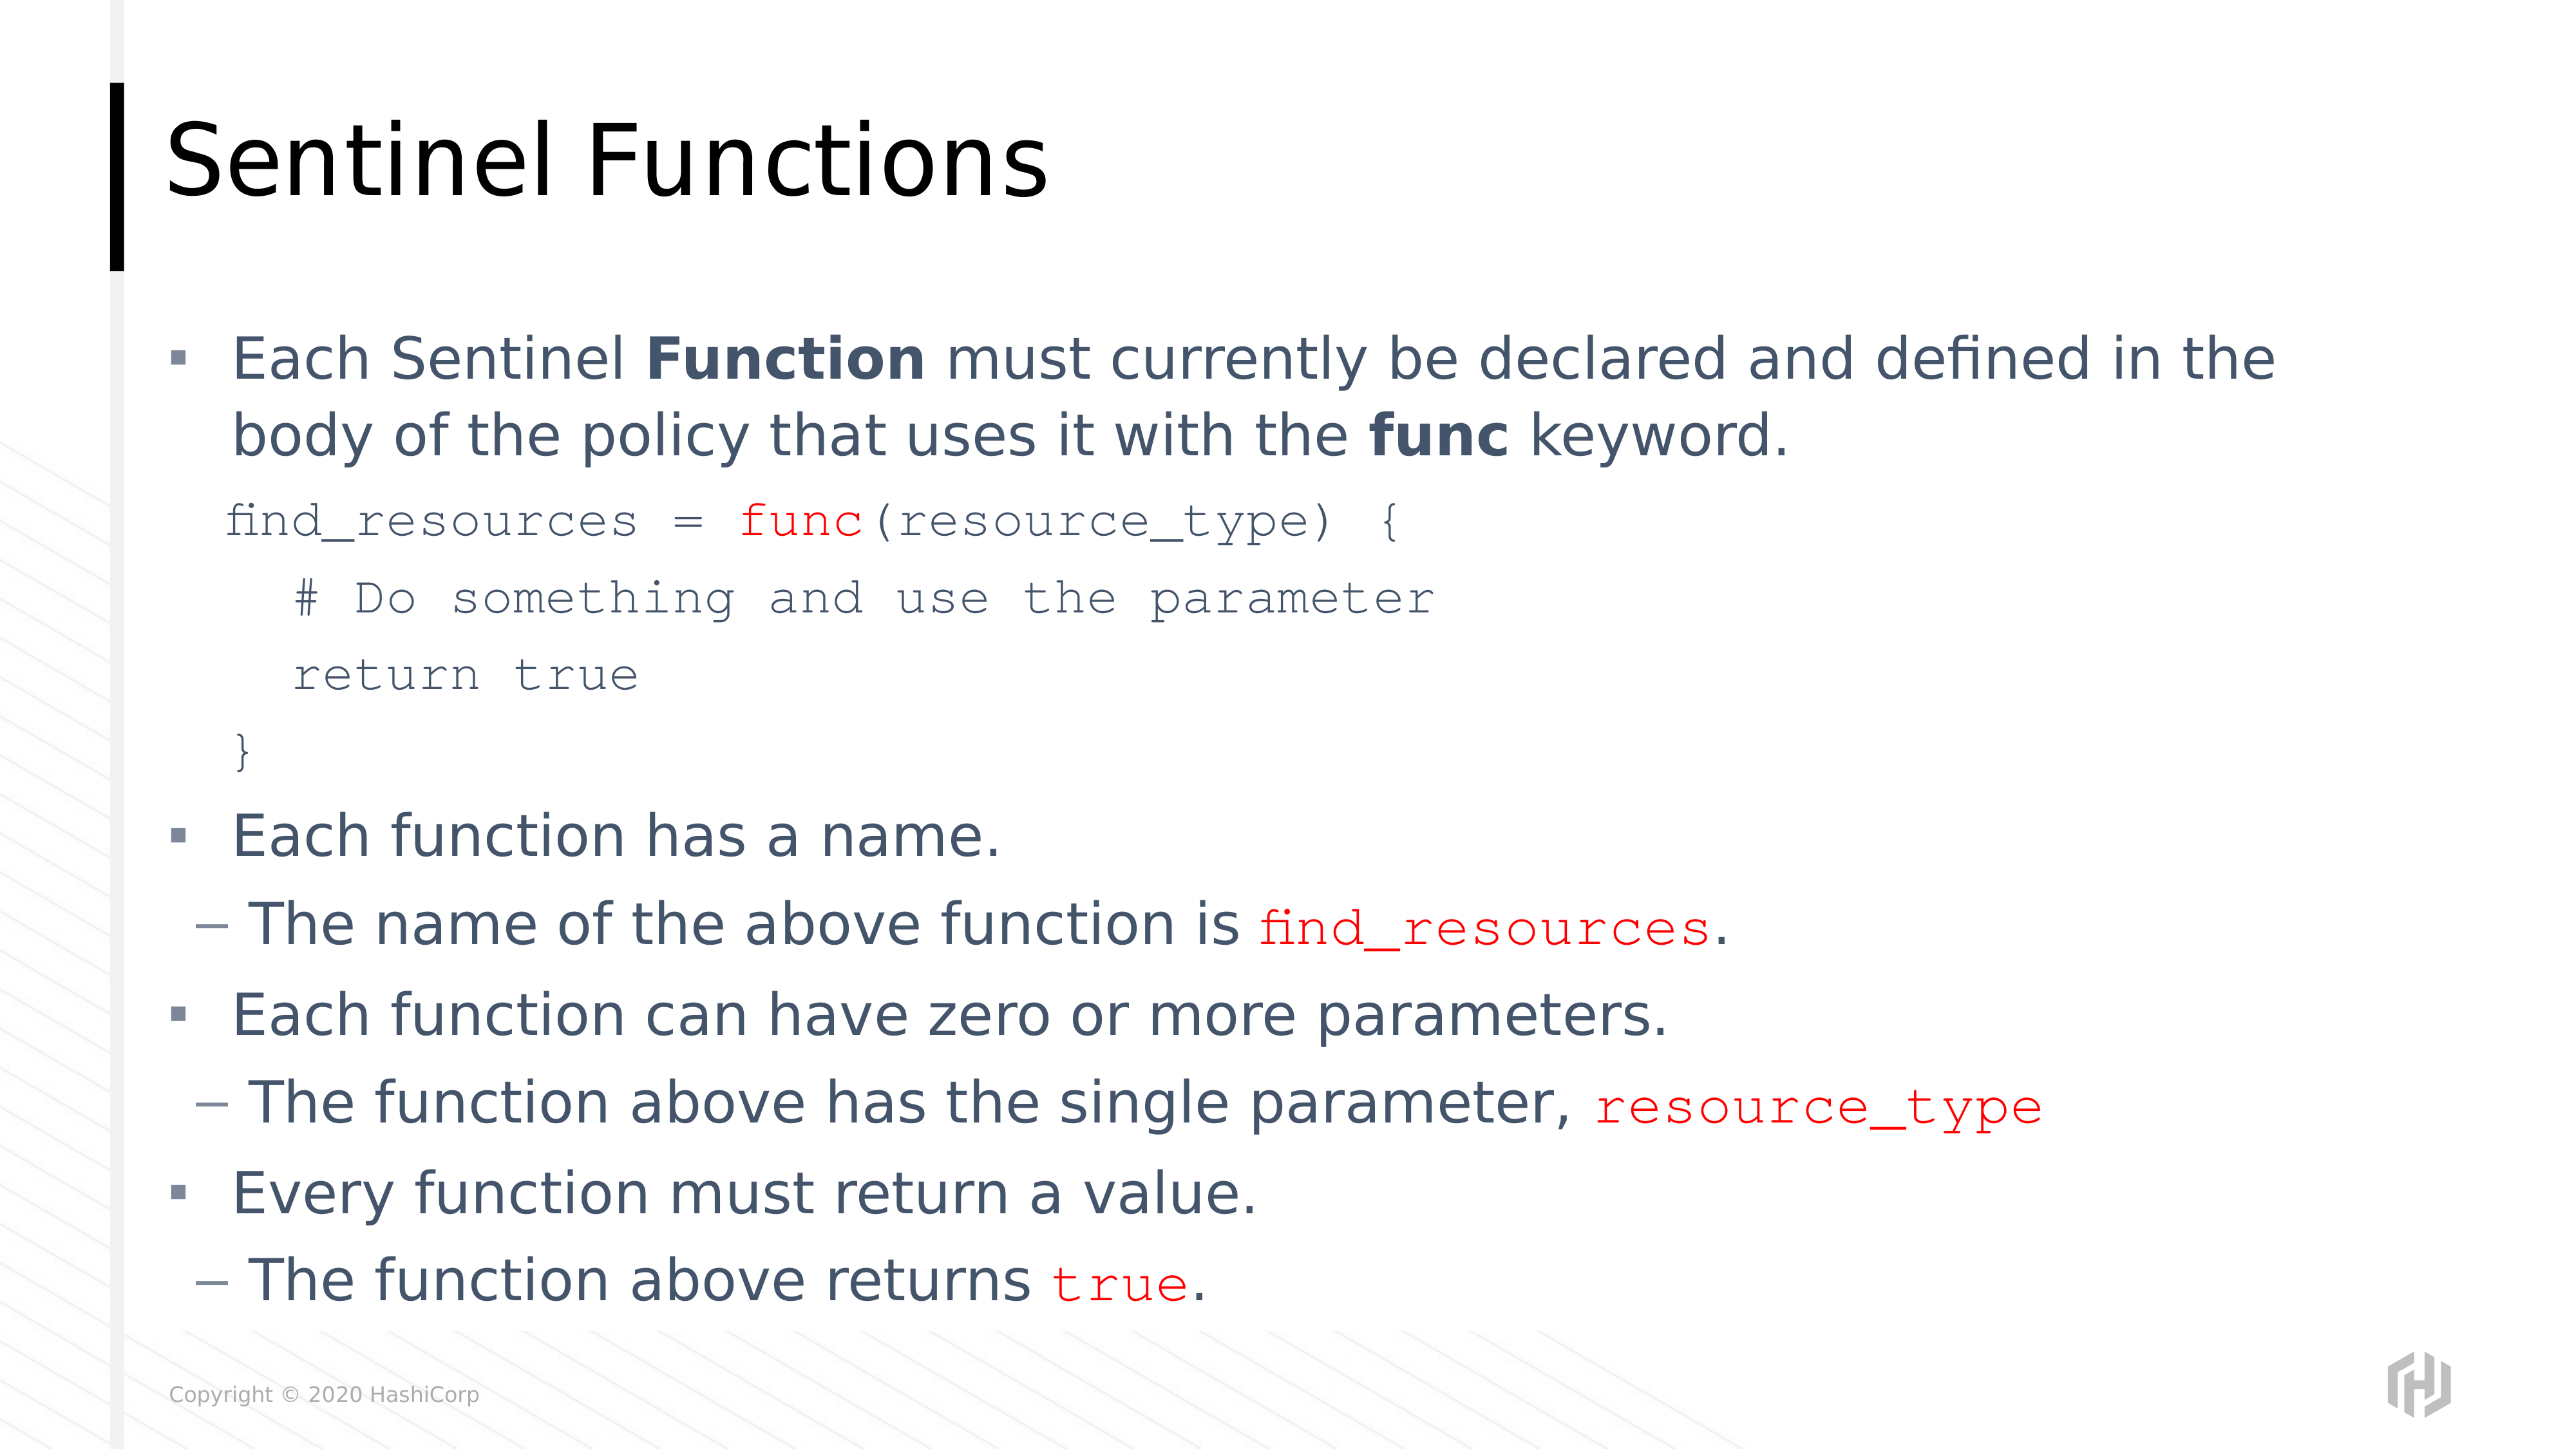

# Sentinel Functions
Each Sentinel Function must currently be declared and defined in the body of the policy that uses it with the func keyword.
find_resources = func(resource_type) {
  # Do something and use the parameter
  return true
}
Each function has a name.
The name of the above function is find_resources.
Each function can have zero or more parameters.
The function above has the single parameter, resource_type
Every function must return a value.
The function above returns true.